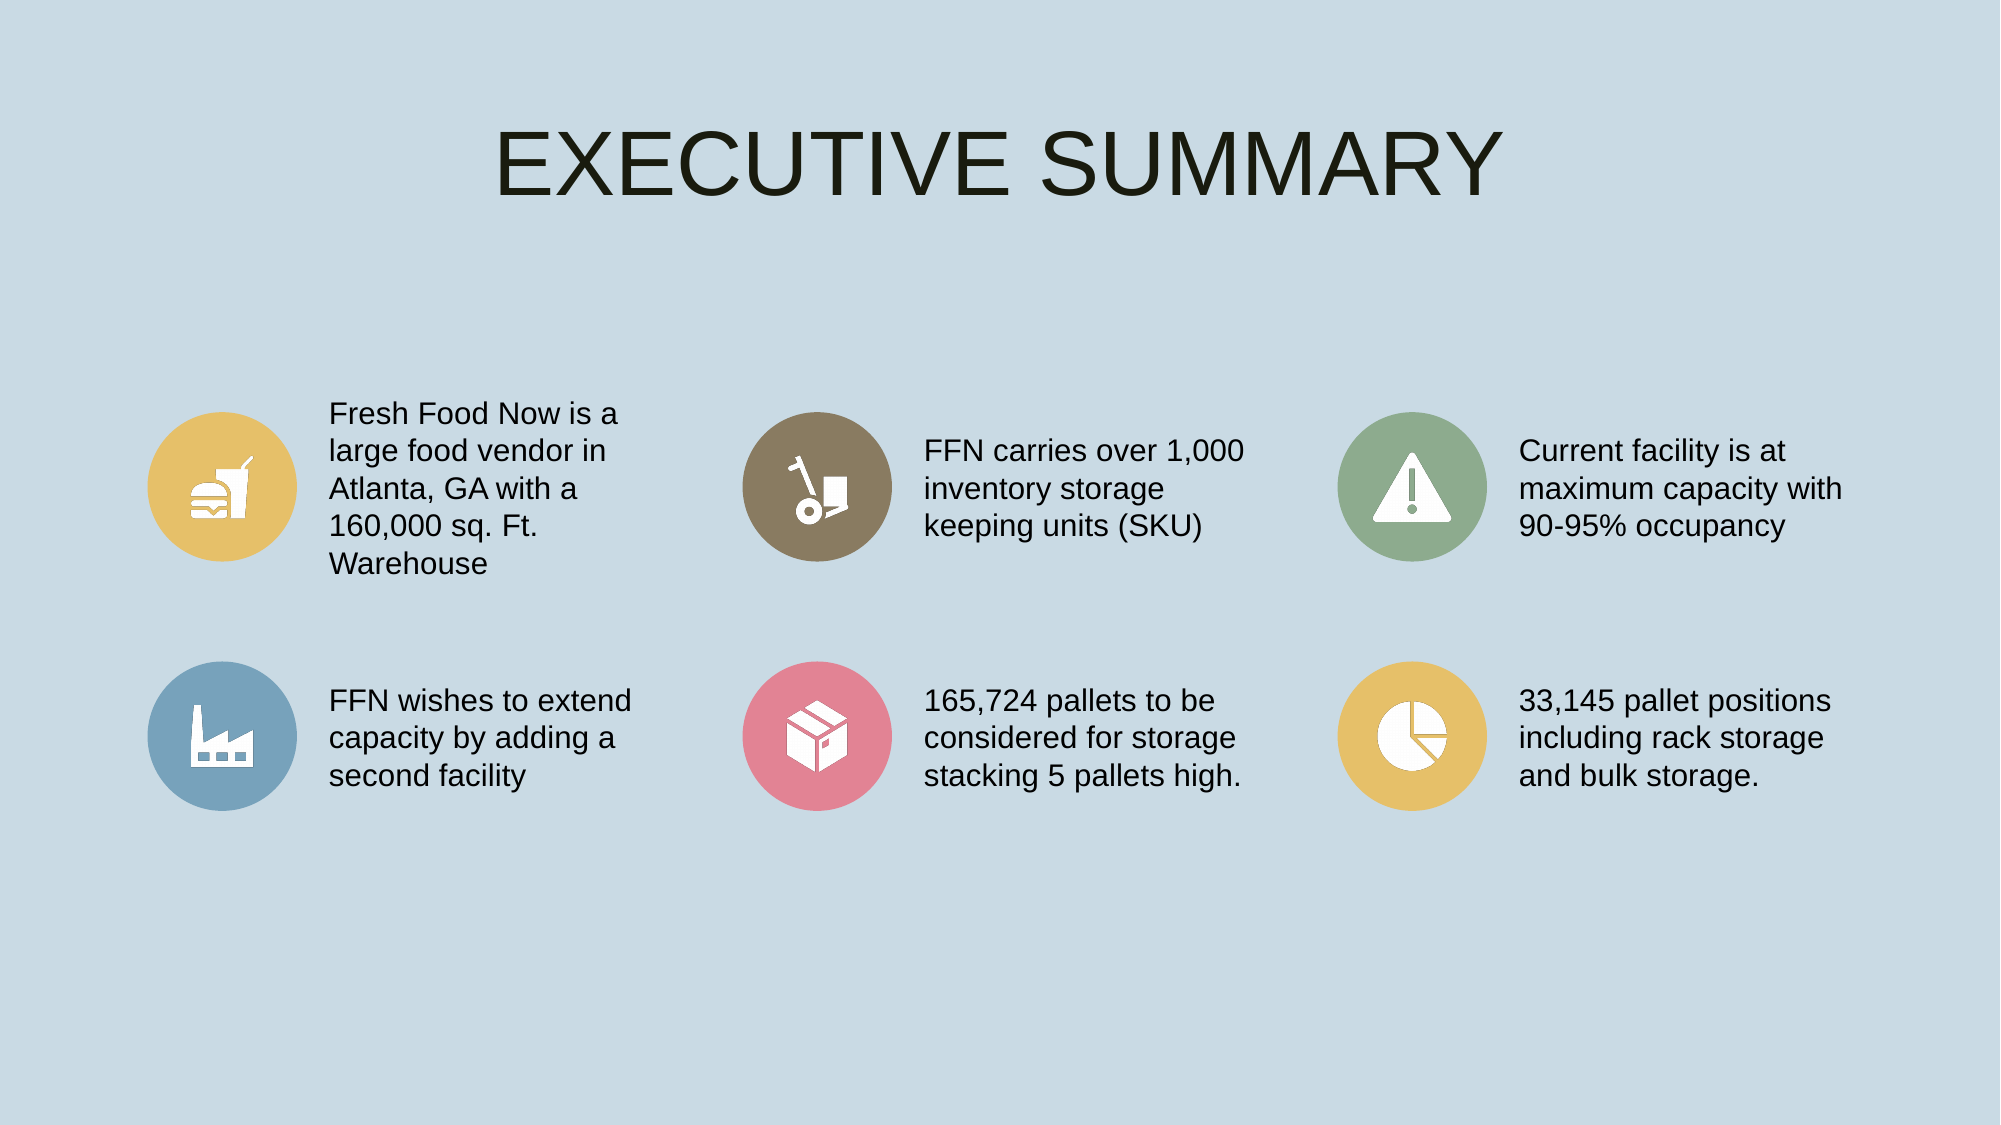

# EXECUTIVE SUMMARY
Fresh Food Now is a large food vendor in Atlanta, GA with a 160,000 sq. Ft. Warehouse
FFN carries over 1,000 inventory storage keeping units (SKU)
Current facility is at maximum capacity with 90-95% occupancy
FFN wishes to extend capacity by adding a second facility
165,724 pallets to be considered for storage stacking 5 pallets high.
33,145 pallet positions including rack storage and bulk storage.